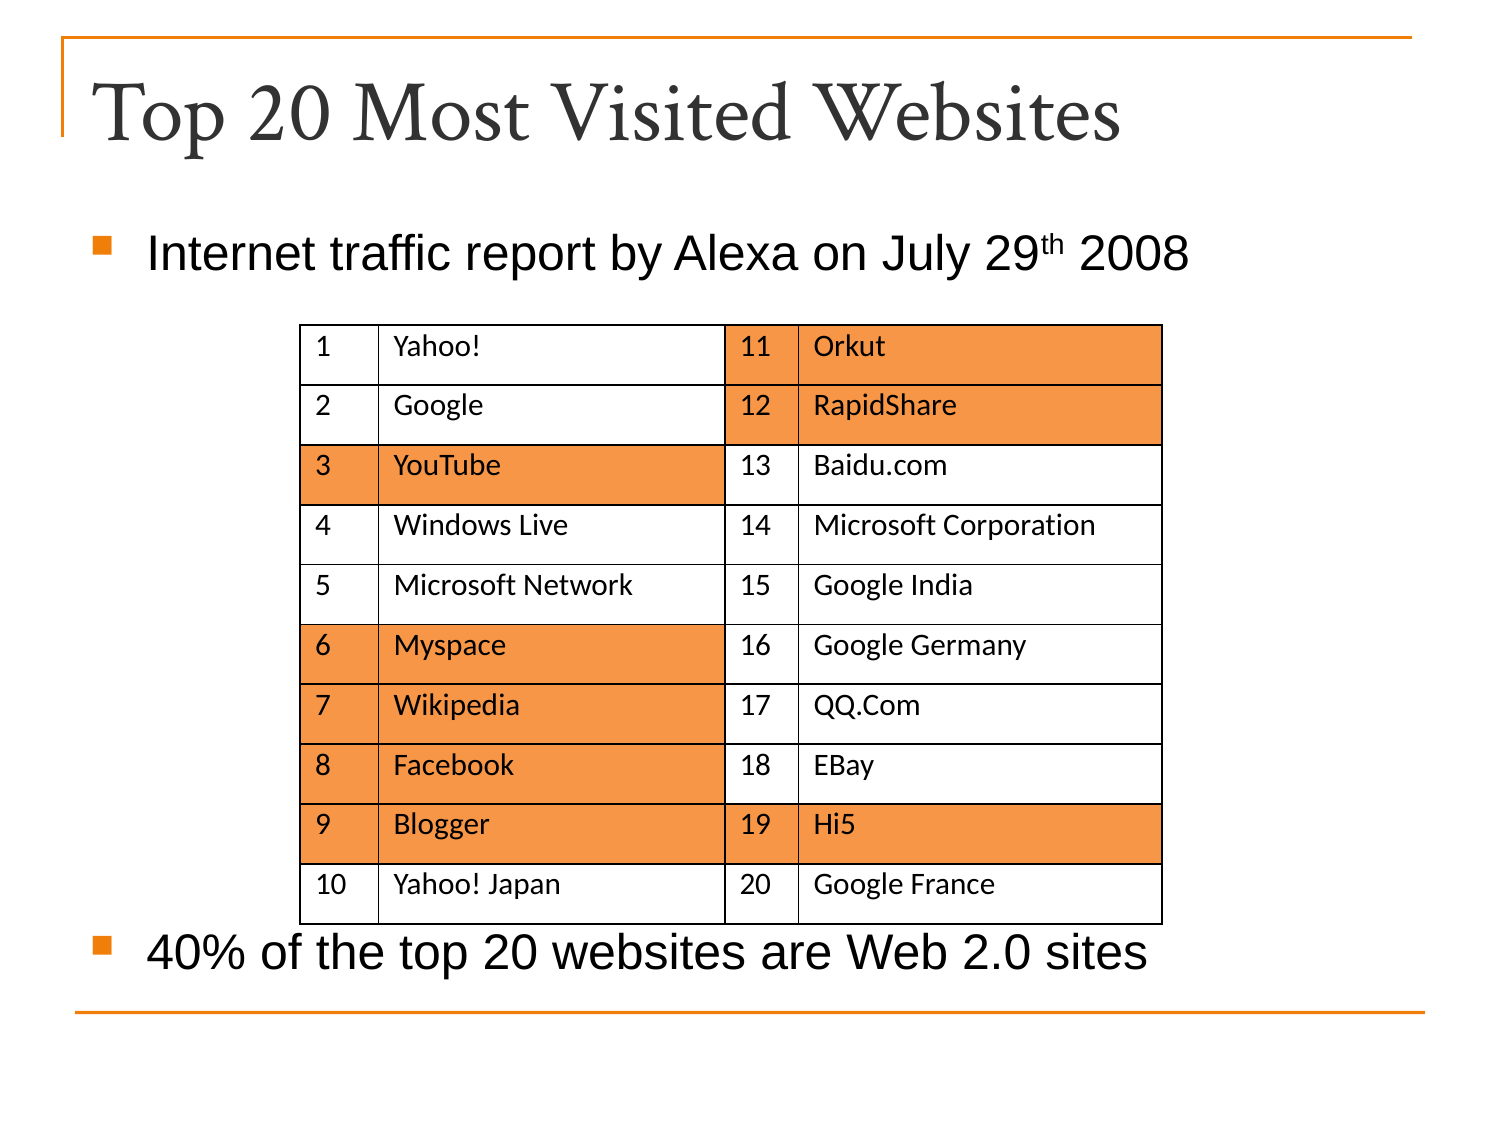

# Top 20 Most Visited Websites
Internet traffic report by Alexa on July 29th 2008

40% of the top 20 websites are Web 2.0 sites
| 1 | Yahoo! | 11 | Orkut |
| --- | --- | --- | --- |
| 2 | Google | 12 | RapidShare |
| 3 | YouTube | 13 | Baidu.com |
| 4 | Windows Live | 14 | Microsoft Corporation |
| 5 | Microsoft Network | 15 | Google India |
| 6 | Myspace | 16 | Google Germany |
| 7 | Wikipedia | 17 | QQ.Com |
| 8 | Facebook | 18 | EBay |
| 9 | Blogger | 19 | Hi5 |
| 10 | Yahoo! Japan | 20 | Google France |